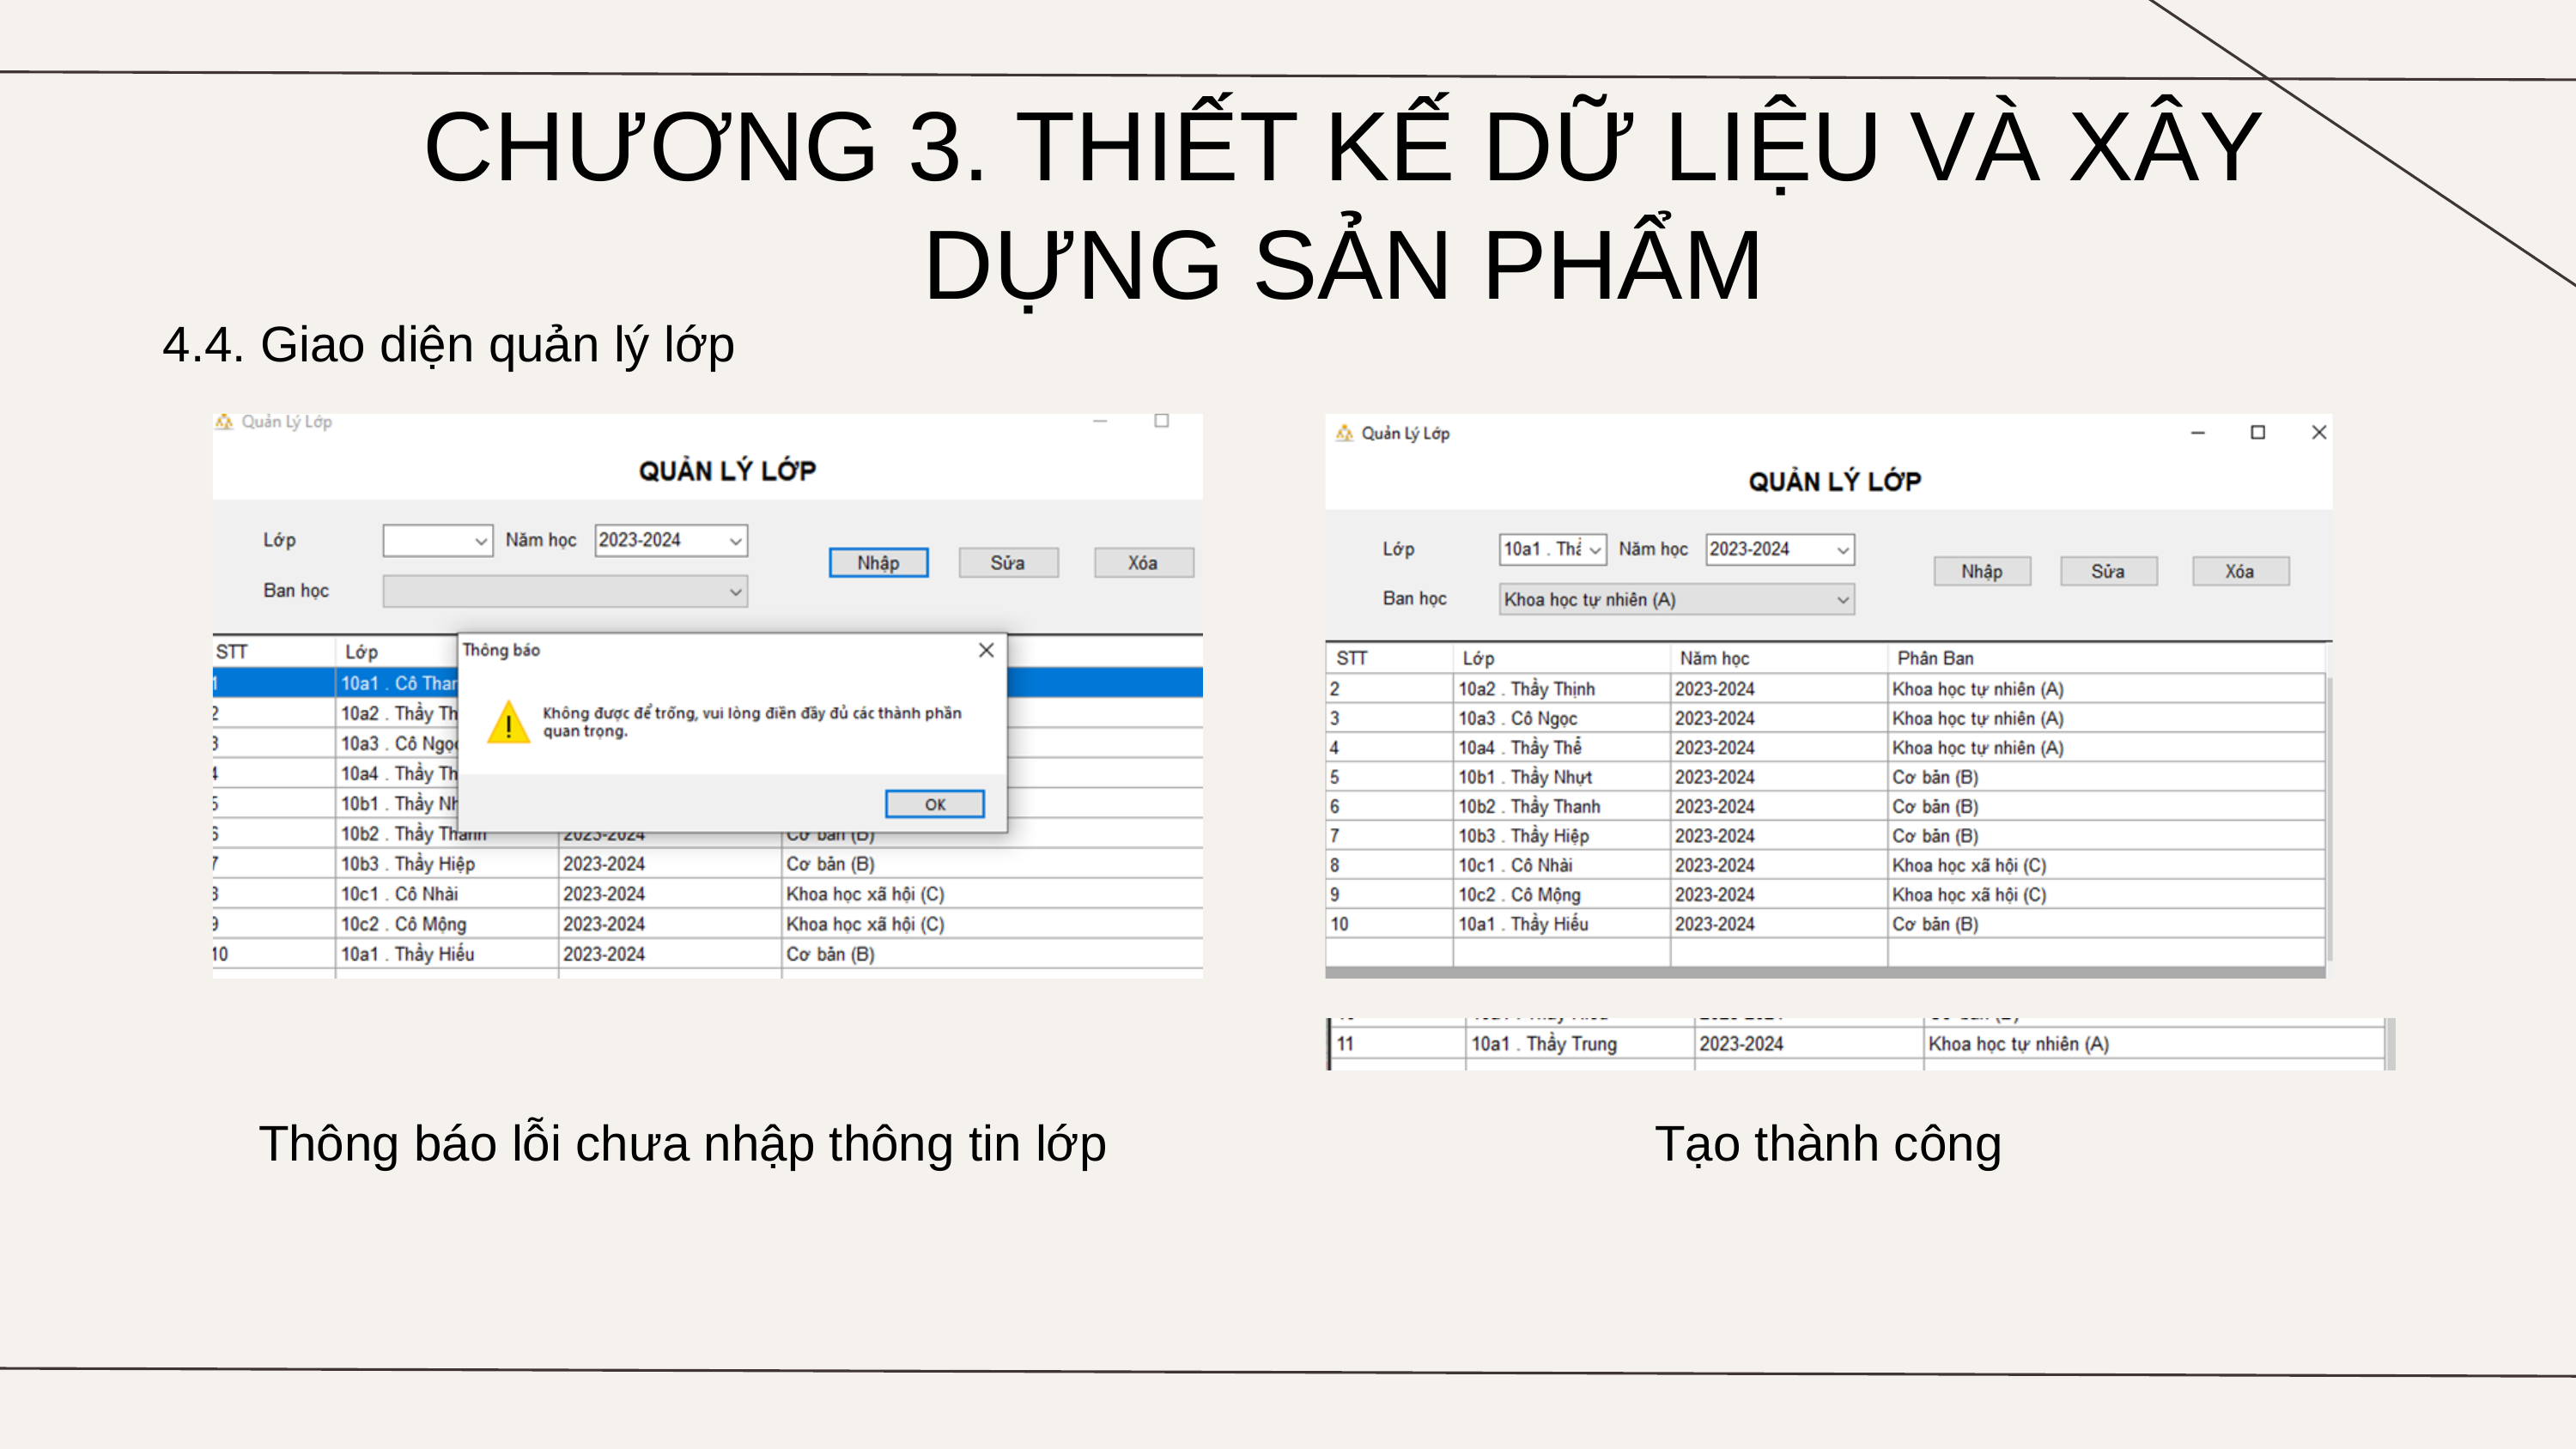

CHƯƠNG 3. THIẾT KẾ DỮ LIỆU VÀ XÂY DỰNG SẢN PHẨM

4.4. Giao diện quản lý lớp

Thông báo lỗi chưa nhập thông tin lớp
Tạo thành công